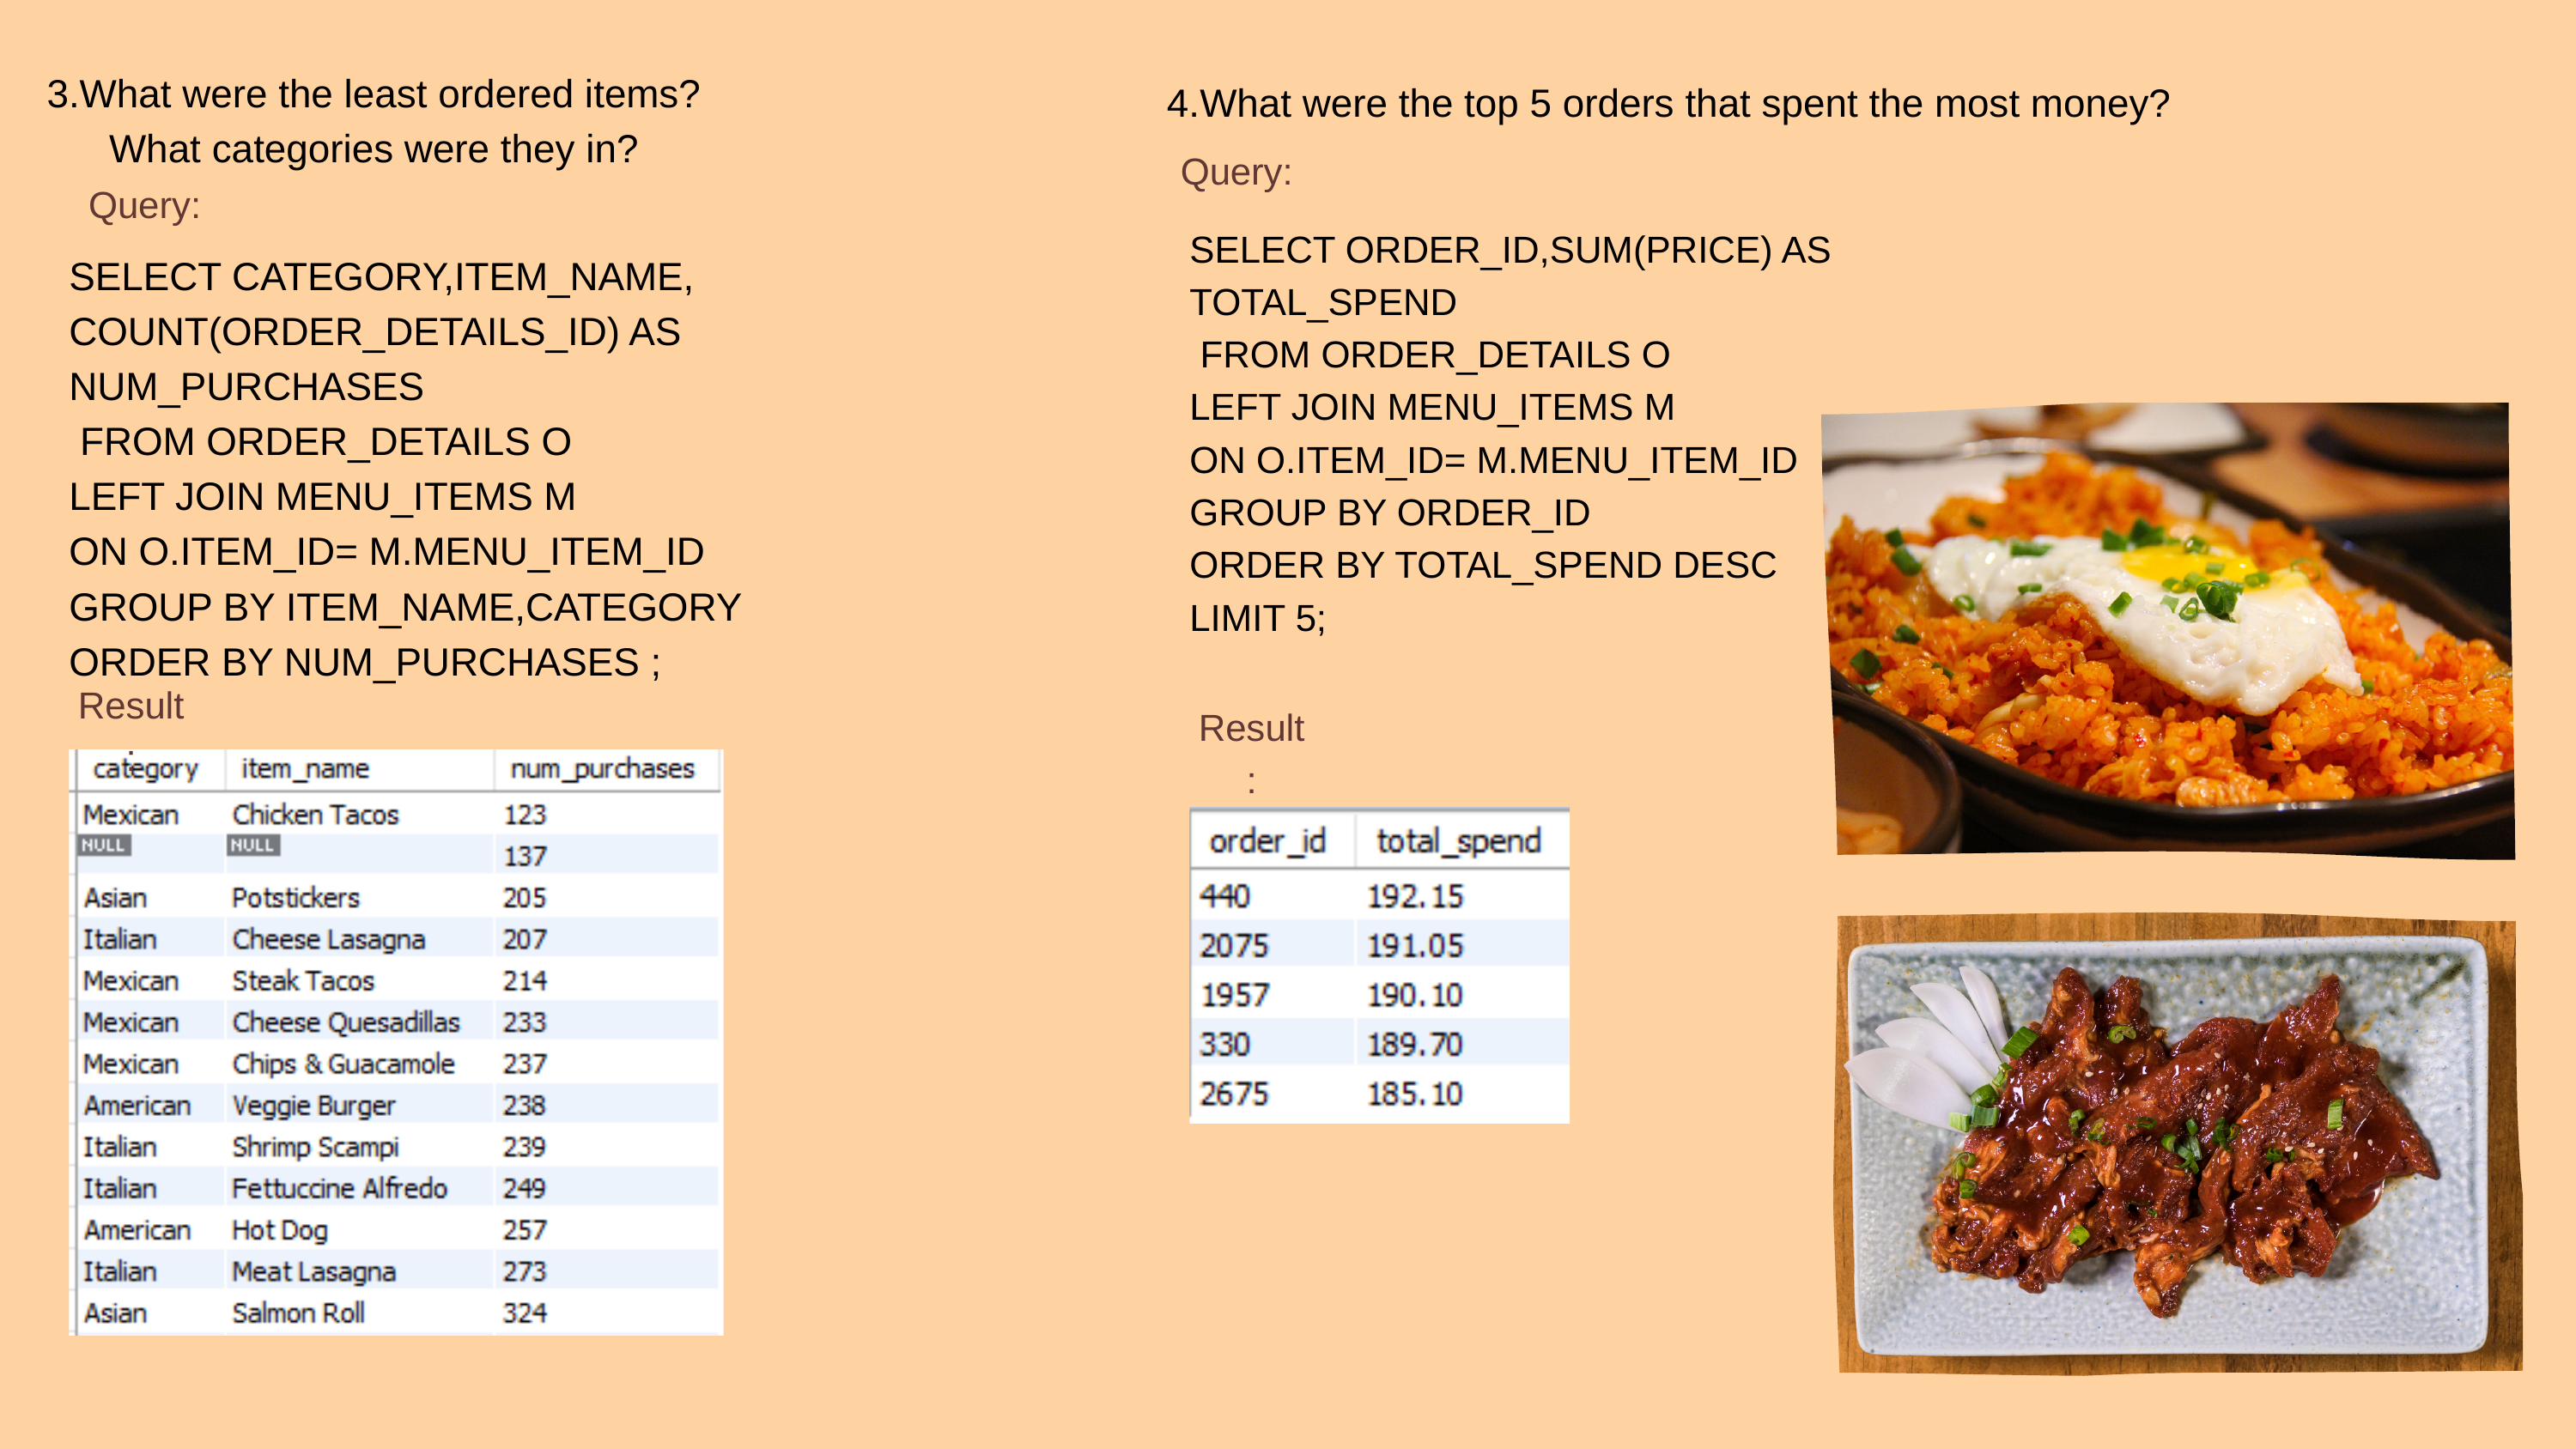

3.What were the least ordered items?
What categories were they in?

4.What were the top 5 orders that spent the most money?
Query:
Query:
SELECT ORDER_ID,SUM(PRICE) AS TOTAL_SPEND
 FROM ORDER_DETAILS O
LEFT JOIN MENU_ITEMS M
ON O.ITEM_ID= M.MENU_ITEM_ID
GROUP BY ORDER_ID
ORDER BY TOTAL_SPEND DESC
LIMIT 5;
SELECT CATEGORY,ITEM_NAME,
COUNT(ORDER_DETAILS_ID) AS NUM_PURCHASES
 FROM ORDER_DETAILS O
LEFT JOIN MENU_ITEMS M
ON O.ITEM_ID= M.MENU_ITEM_ID
GROUP BY ITEM_NAME,CATEGORY
ORDER BY NUM_PURCHASES ;

Result:
Result: